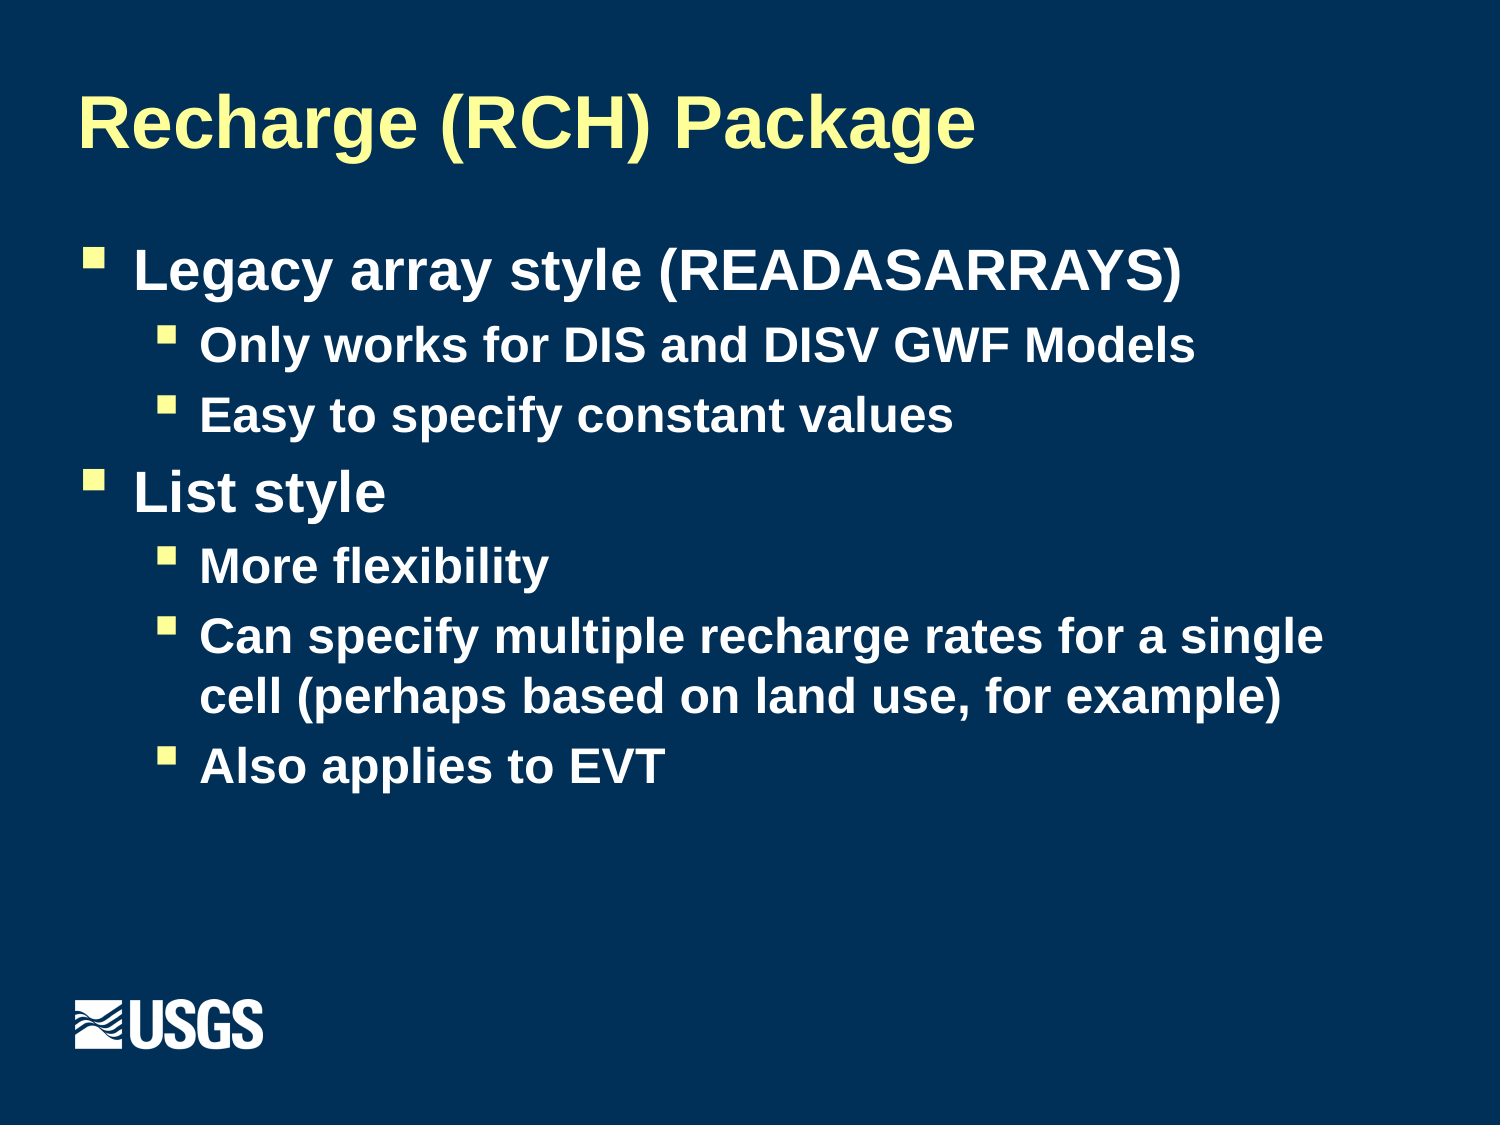

# Recharge (RCH) Package
Legacy array style (READASARRAYS)
Only works for DIS and DISV GWF Models
Easy to specify constant values
List style
More flexibility
Can specify multiple recharge rates for a single cell (perhaps based on land use, for example)
Also applies to EVT